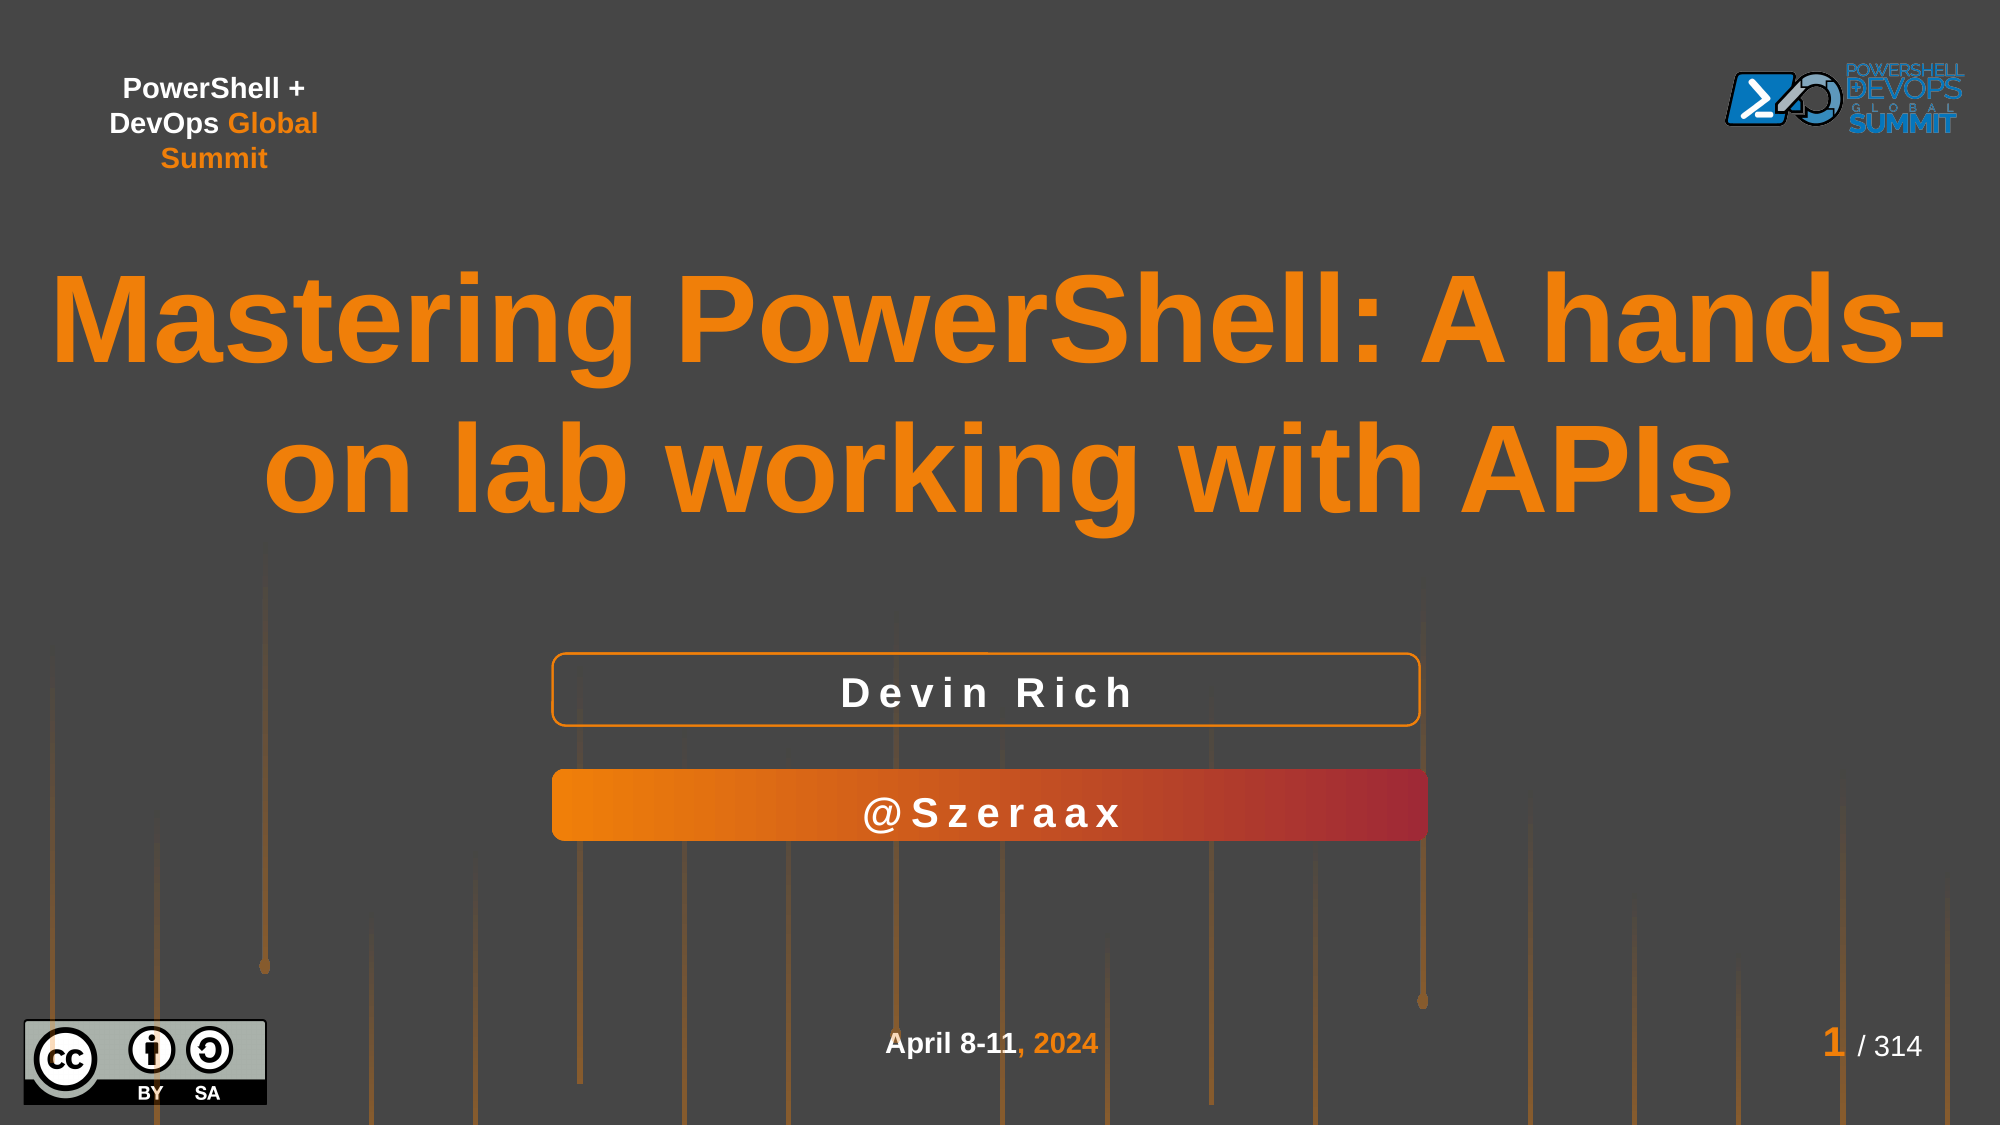

Mastering PowerShell: A hands-on lab working with APIs

Devin Rich

@Szeraax